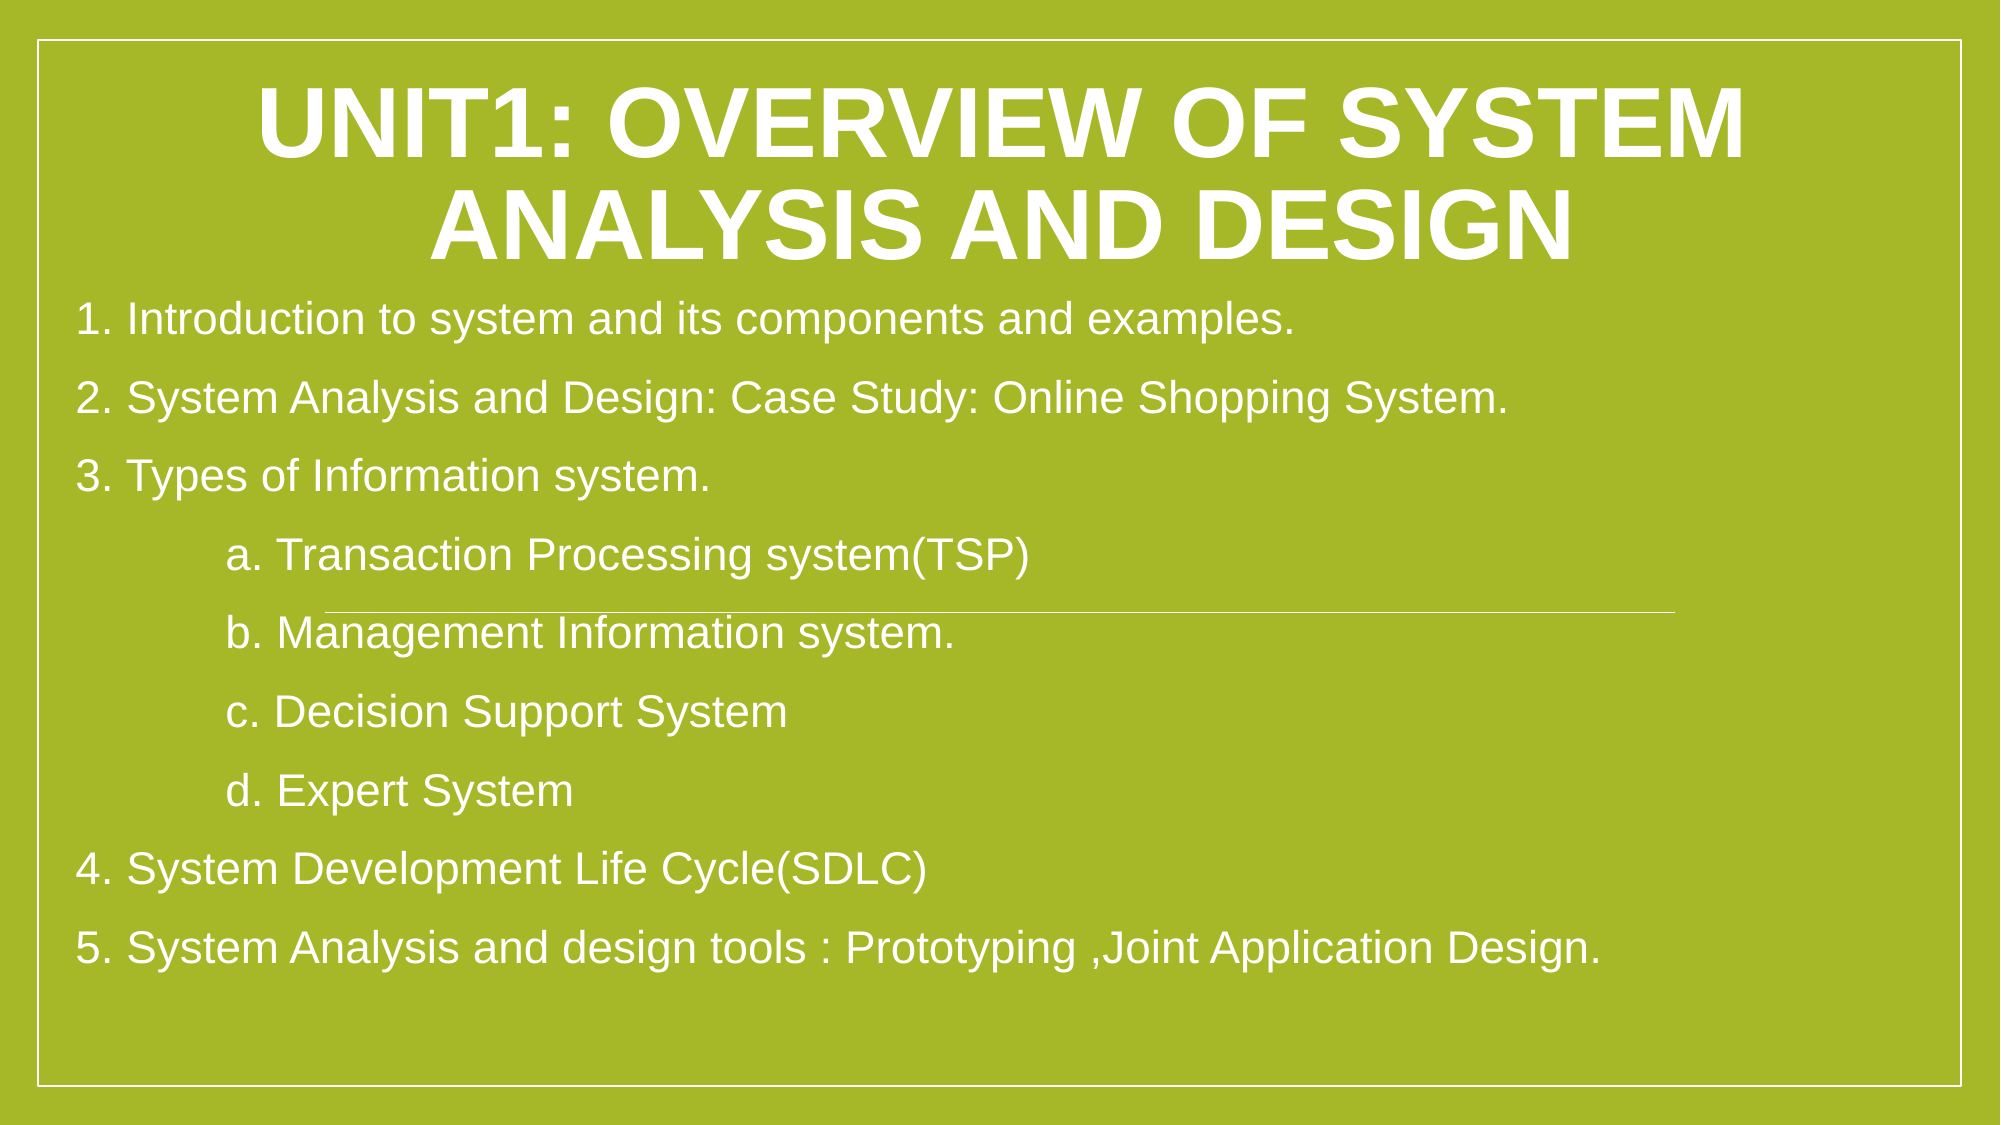

# unit1: overview of system analysis and design
1. Introduction to system and its components and examples.
2. System Analysis and Design: Case Study: Online Shopping System.
3. Types of Information system.
	a. Transaction Processing system(TSP)
	b. Management Information system.
	c. Decision Support System
	d. Expert System
4. System Development Life Cycle(SDLC)
5. System Analysis and design tools : Prototyping ,Joint Application Design.